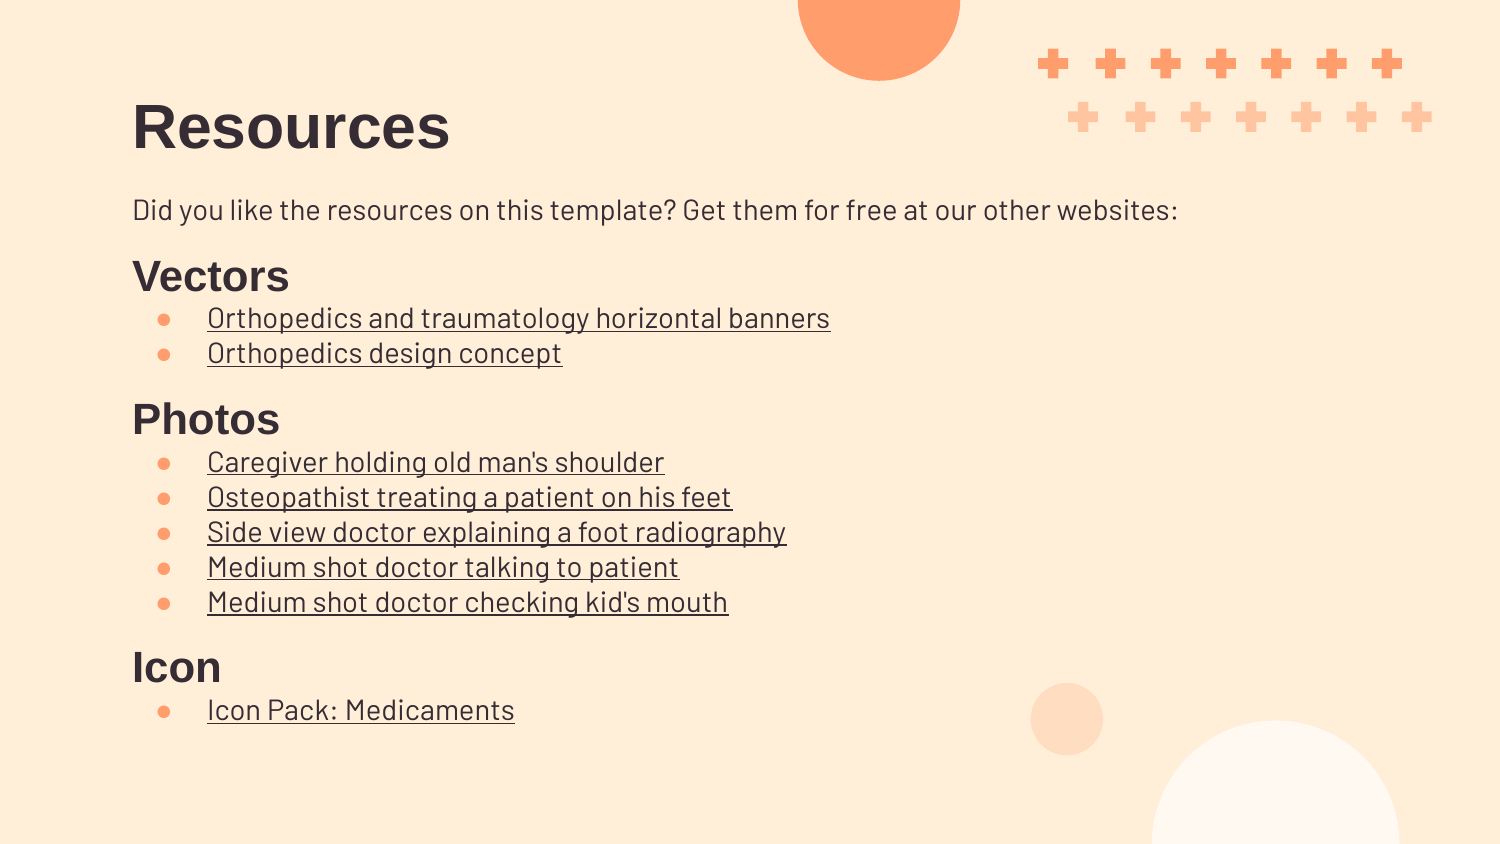

# Resources
Did you like the resources on this template? Get them for free at our other websites:
Vectors
Orthopedics and traumatology horizontal banners
Orthopedics design concept
Photos
Caregiver holding old man's shoulder
Osteopathist treating a patient on his feet
Side view doctor explaining a foot radiography
Medium shot doctor talking to patient
Medium shot doctor checking kid's mouth
Icon
Icon Pack: Medicaments